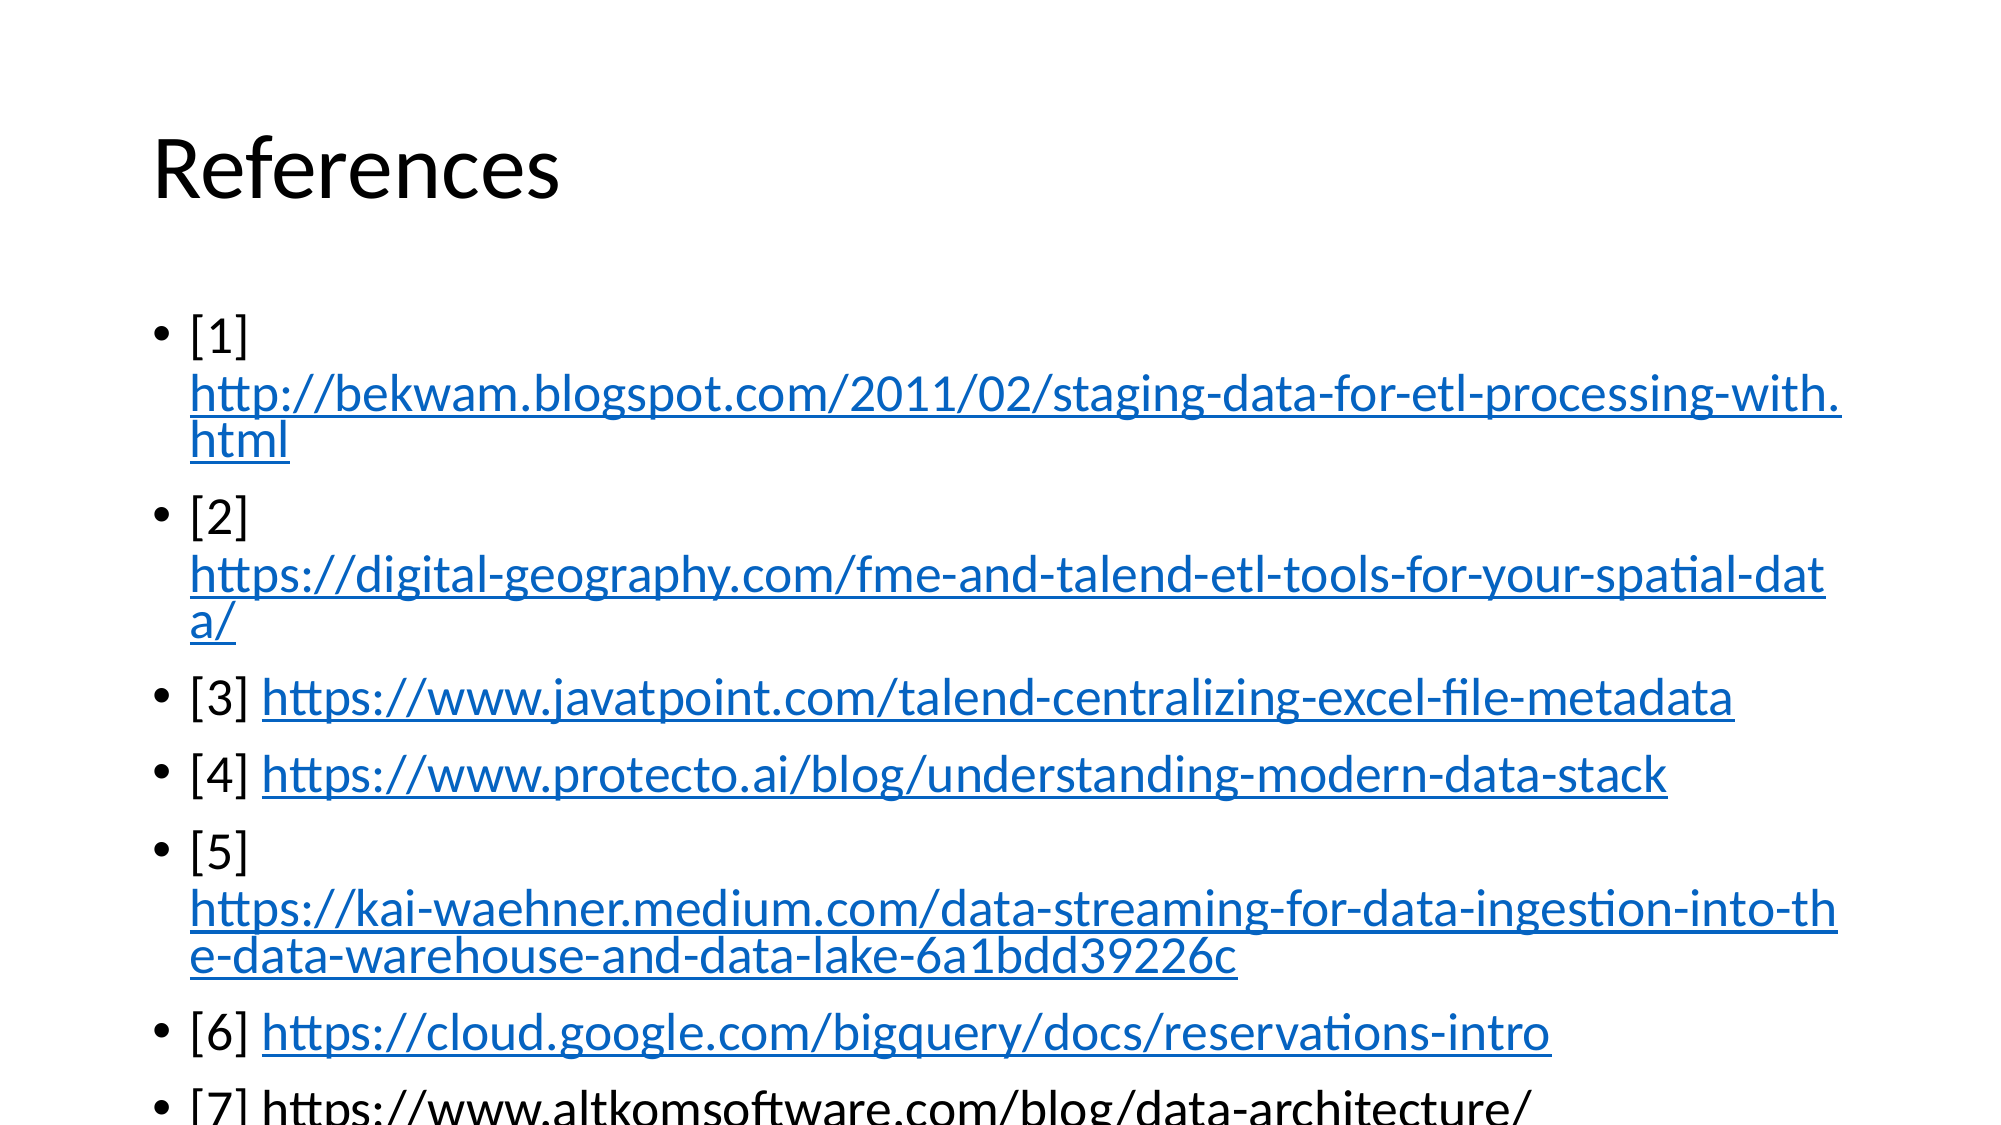

# References
[1] http://bekwam.blogspot.com/2011/02/staging-data-for-etl-processing-with.html
[2] https://digital-geography.com/fme-and-talend-etl-tools-for-your-spatial-data/
[3] https://www.javatpoint.com/talend-centralizing-excel-file-metadata
[4] https://www.protecto.ai/blog/understanding-modern-data-stack
[5] https://kai-waehner.medium.com/data-streaming-for-data-ingestion-into-the-data-warehouse-and-data-lake-6a1bdd39226c
[6] https://cloud.google.com/bigquery/docs/reservations-intro
[7] https://www.altkomsoftware.com/blog/data-architecture/